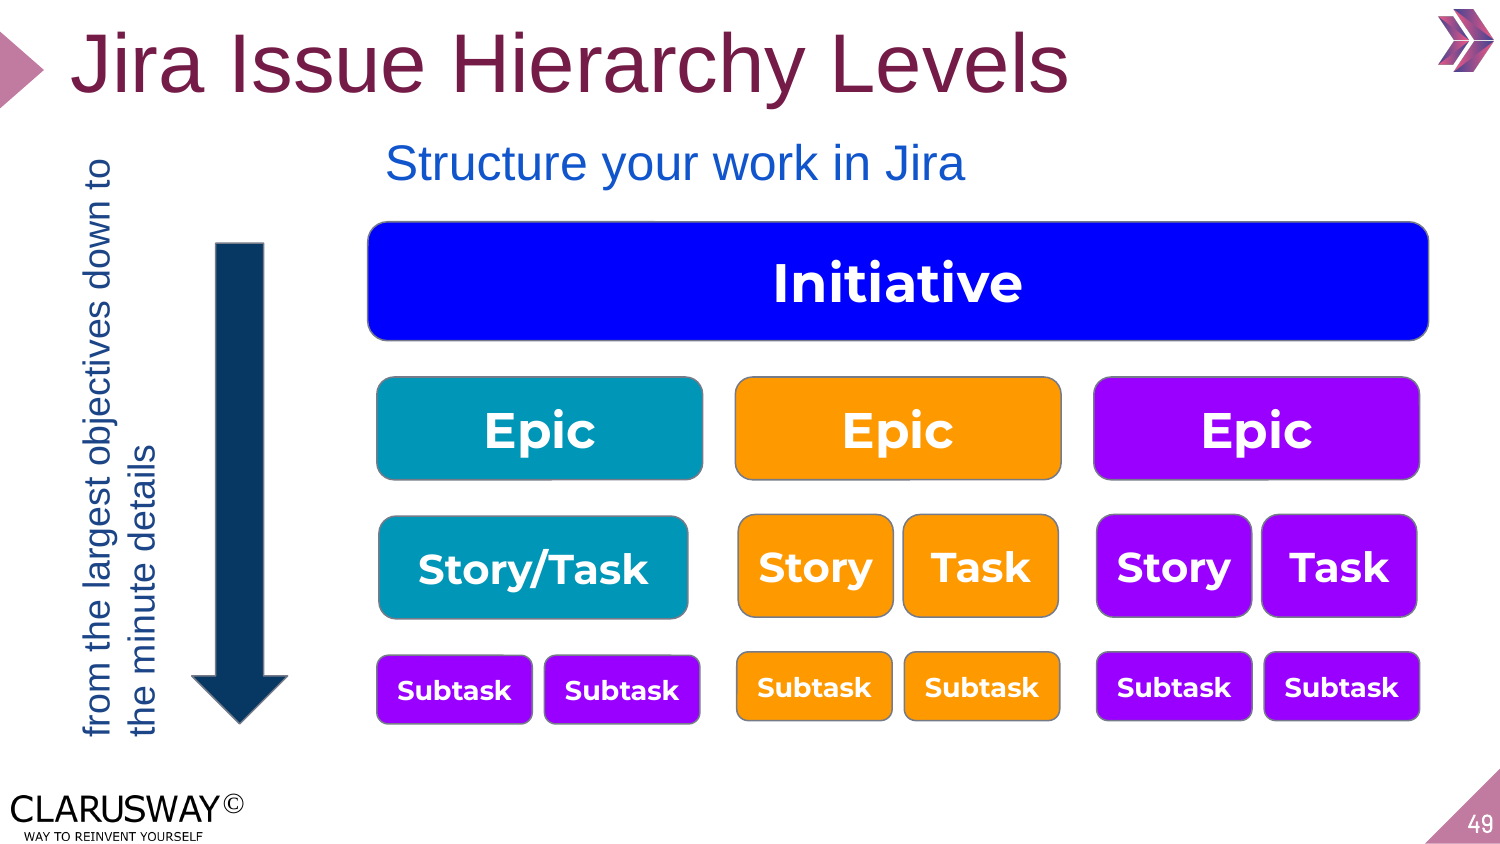

# Jira Issue Hierarchy Levels
Structure your work in Jira
Initiative

from the largest objectives down to the minute details
Epic
Epic
Epic
Story
Task
Story
Task
Story/Task
Subtask
Subtask
Subtask
Subtask
Subtask
Subtask
49